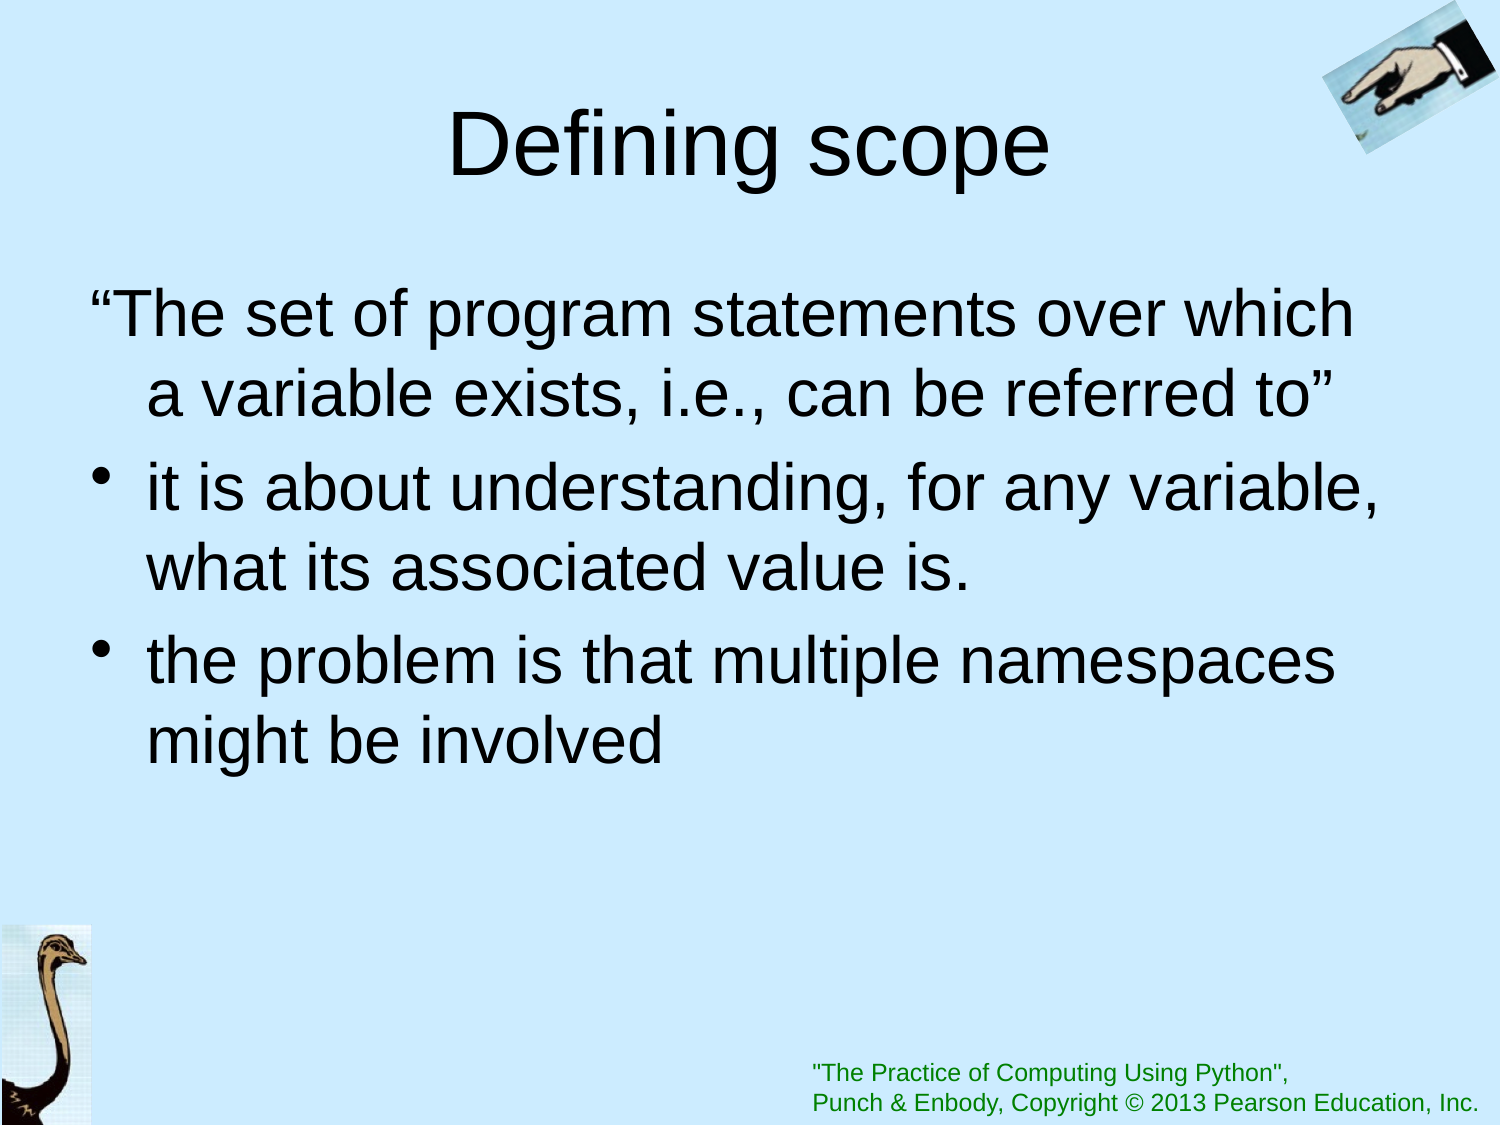

# Defining scope
“The set of program statements over which a variable exists, i.e., can be referred to”
it is about understanding, for any variable, what its associated value is.
the problem is that multiple namespaces might be involved